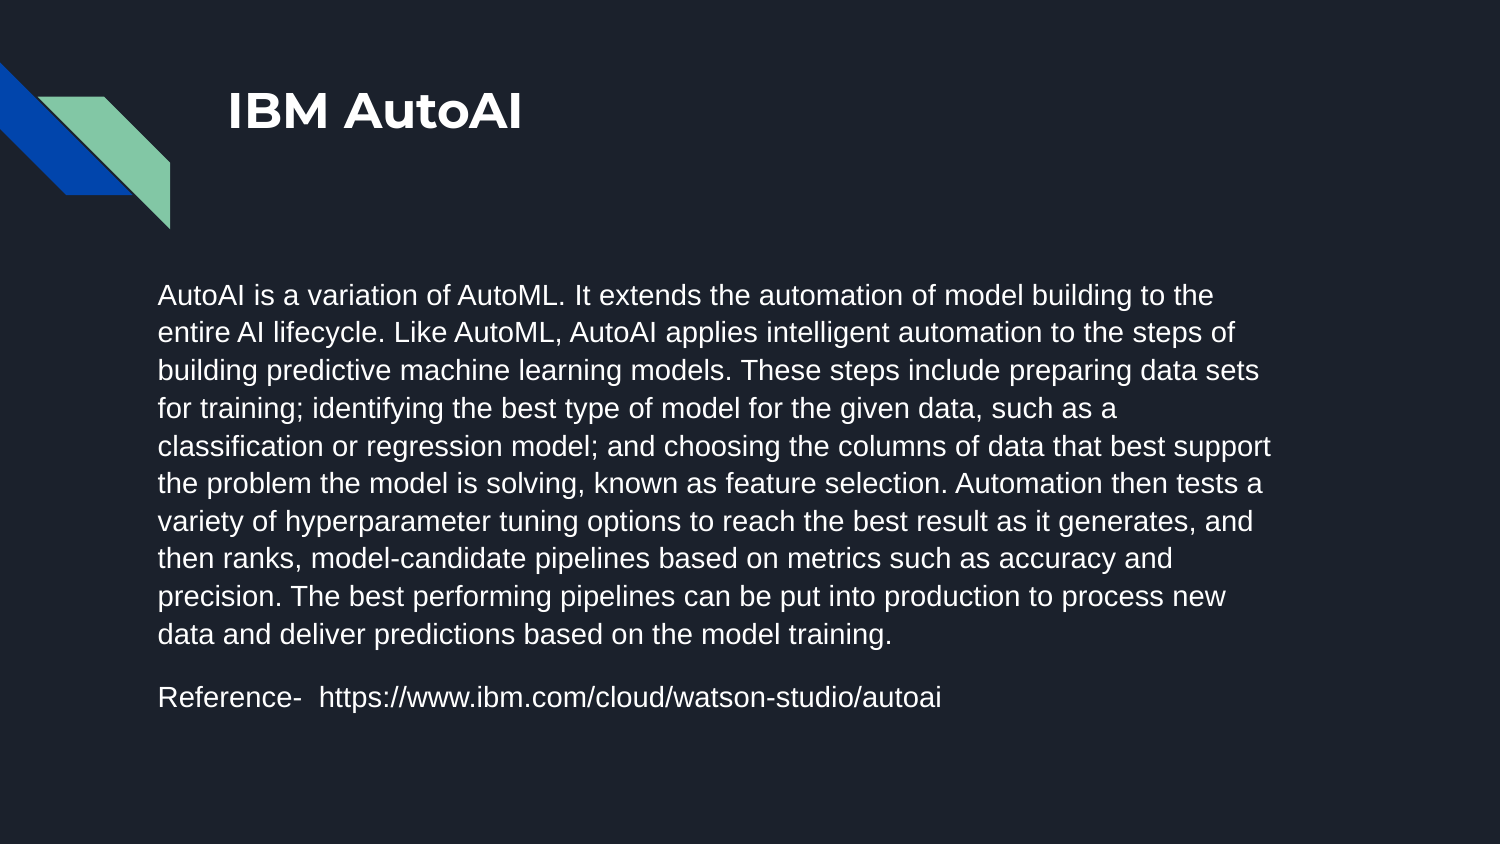

# IBM AutoAI
AutoAI is a variation of AutoML. It extends the automation of model building to the entire AI lifecycle. Like AutoML, AutoAI applies intelligent automation to the steps of building predictive machine learning models. These steps include preparing data sets for training; identifying the best type of model for the given data, such as a classification or regression model; and choosing the columns of data that best support the problem the model is solving, known as feature selection. Automation then tests a variety of hyperparameter tuning options to reach the best result as it generates, and then ranks, model-candidate pipelines based on metrics such as accuracy and precision. The best performing pipelines can be put into production to process new data and deliver predictions based on the model training.
Reference-  https://www.ibm.com/cloud/watson-studio/autoai